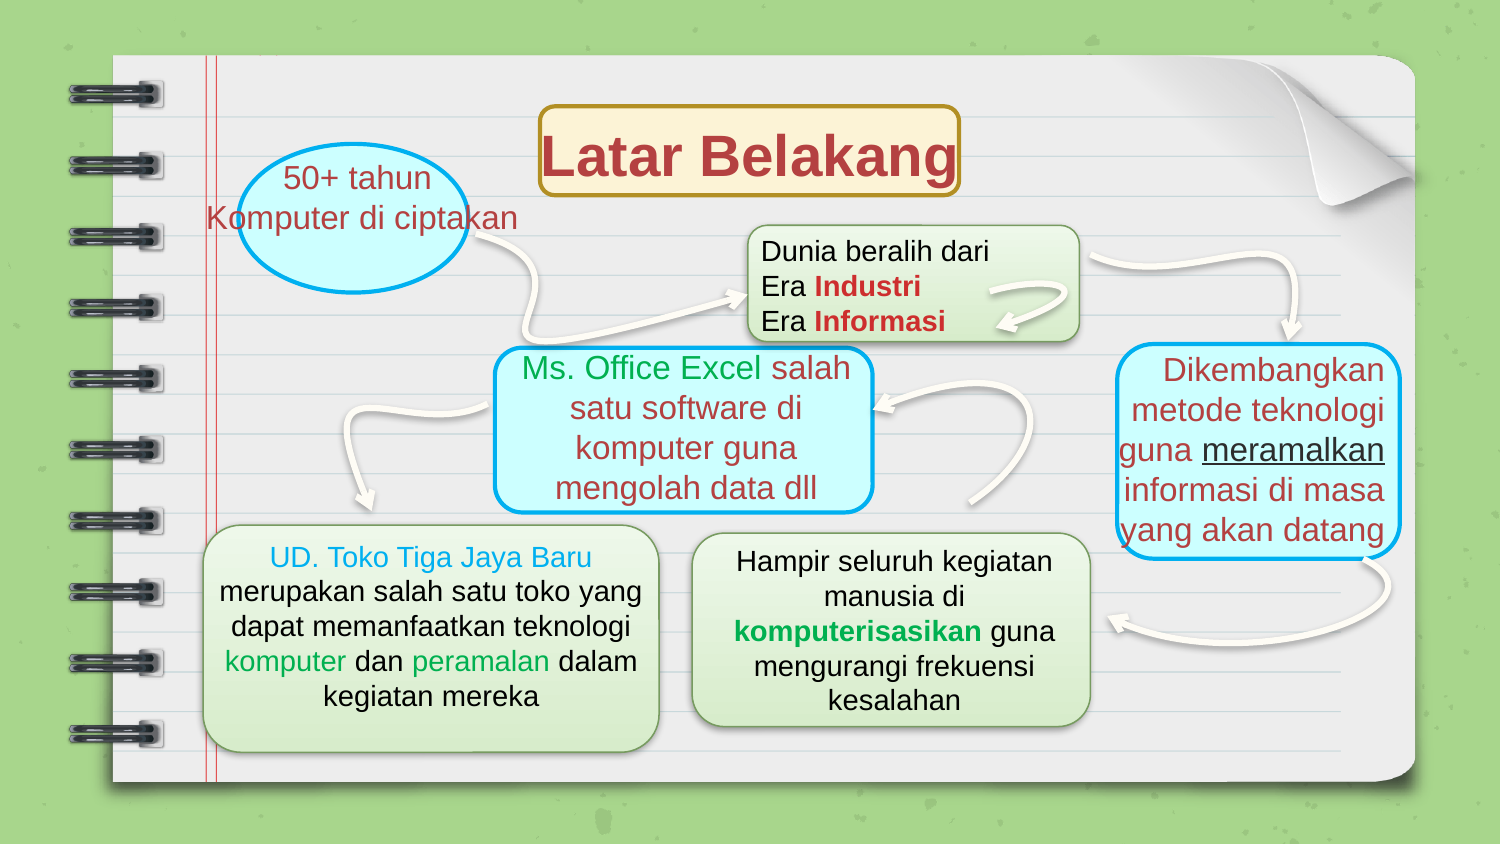

# Latar Belakang

50+ tahun
Komputer di ciptakan

Dunia beralih dari
Era Industri
Era Informasi

Ms. Office Excel salah satu software di komputer guna mengolah data dll

Dikembangkan metode teknologi
guna meramalkan informasi di masa yang akan datang

UD. Toko Tiga Jaya Baru merupakan salah satu toko yang dapat memanfaatkan teknologi komputer dan peramalan dalam kegiatan mereka

Hampir seluruh kegiatan manusia di komputerisasikan guna mengurangi frekuensi kesalahan